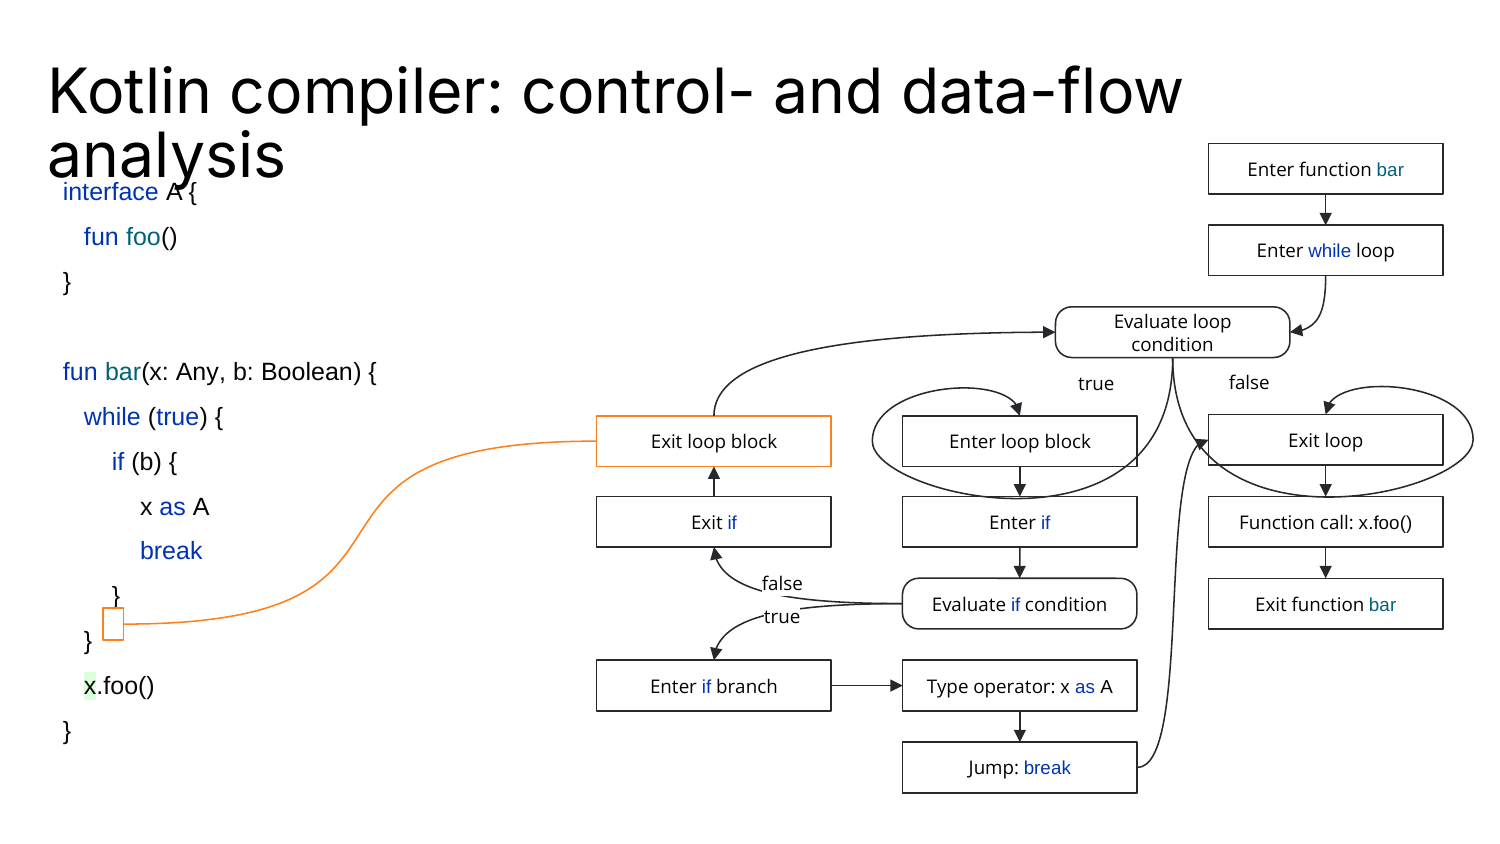

# Kotlin compiler: control- and data-flow analysis
Enter function bar
interface A {
   fun foo()
}

fun bar(x: Any, b: Boolean) {
   while (true) {
       if (b) {
           x as A
           break
       }
   }
   x.foo()
}
Enter while loop
Evaluate loop condition
false
true
Exit loop
Exit loop block
Enter loop block
Exit if
Function call: x.foo()
Enter if
false
Exit function bar
Evaluate if condition
true

Type operator: x as A
Enter if branch
Jump: break